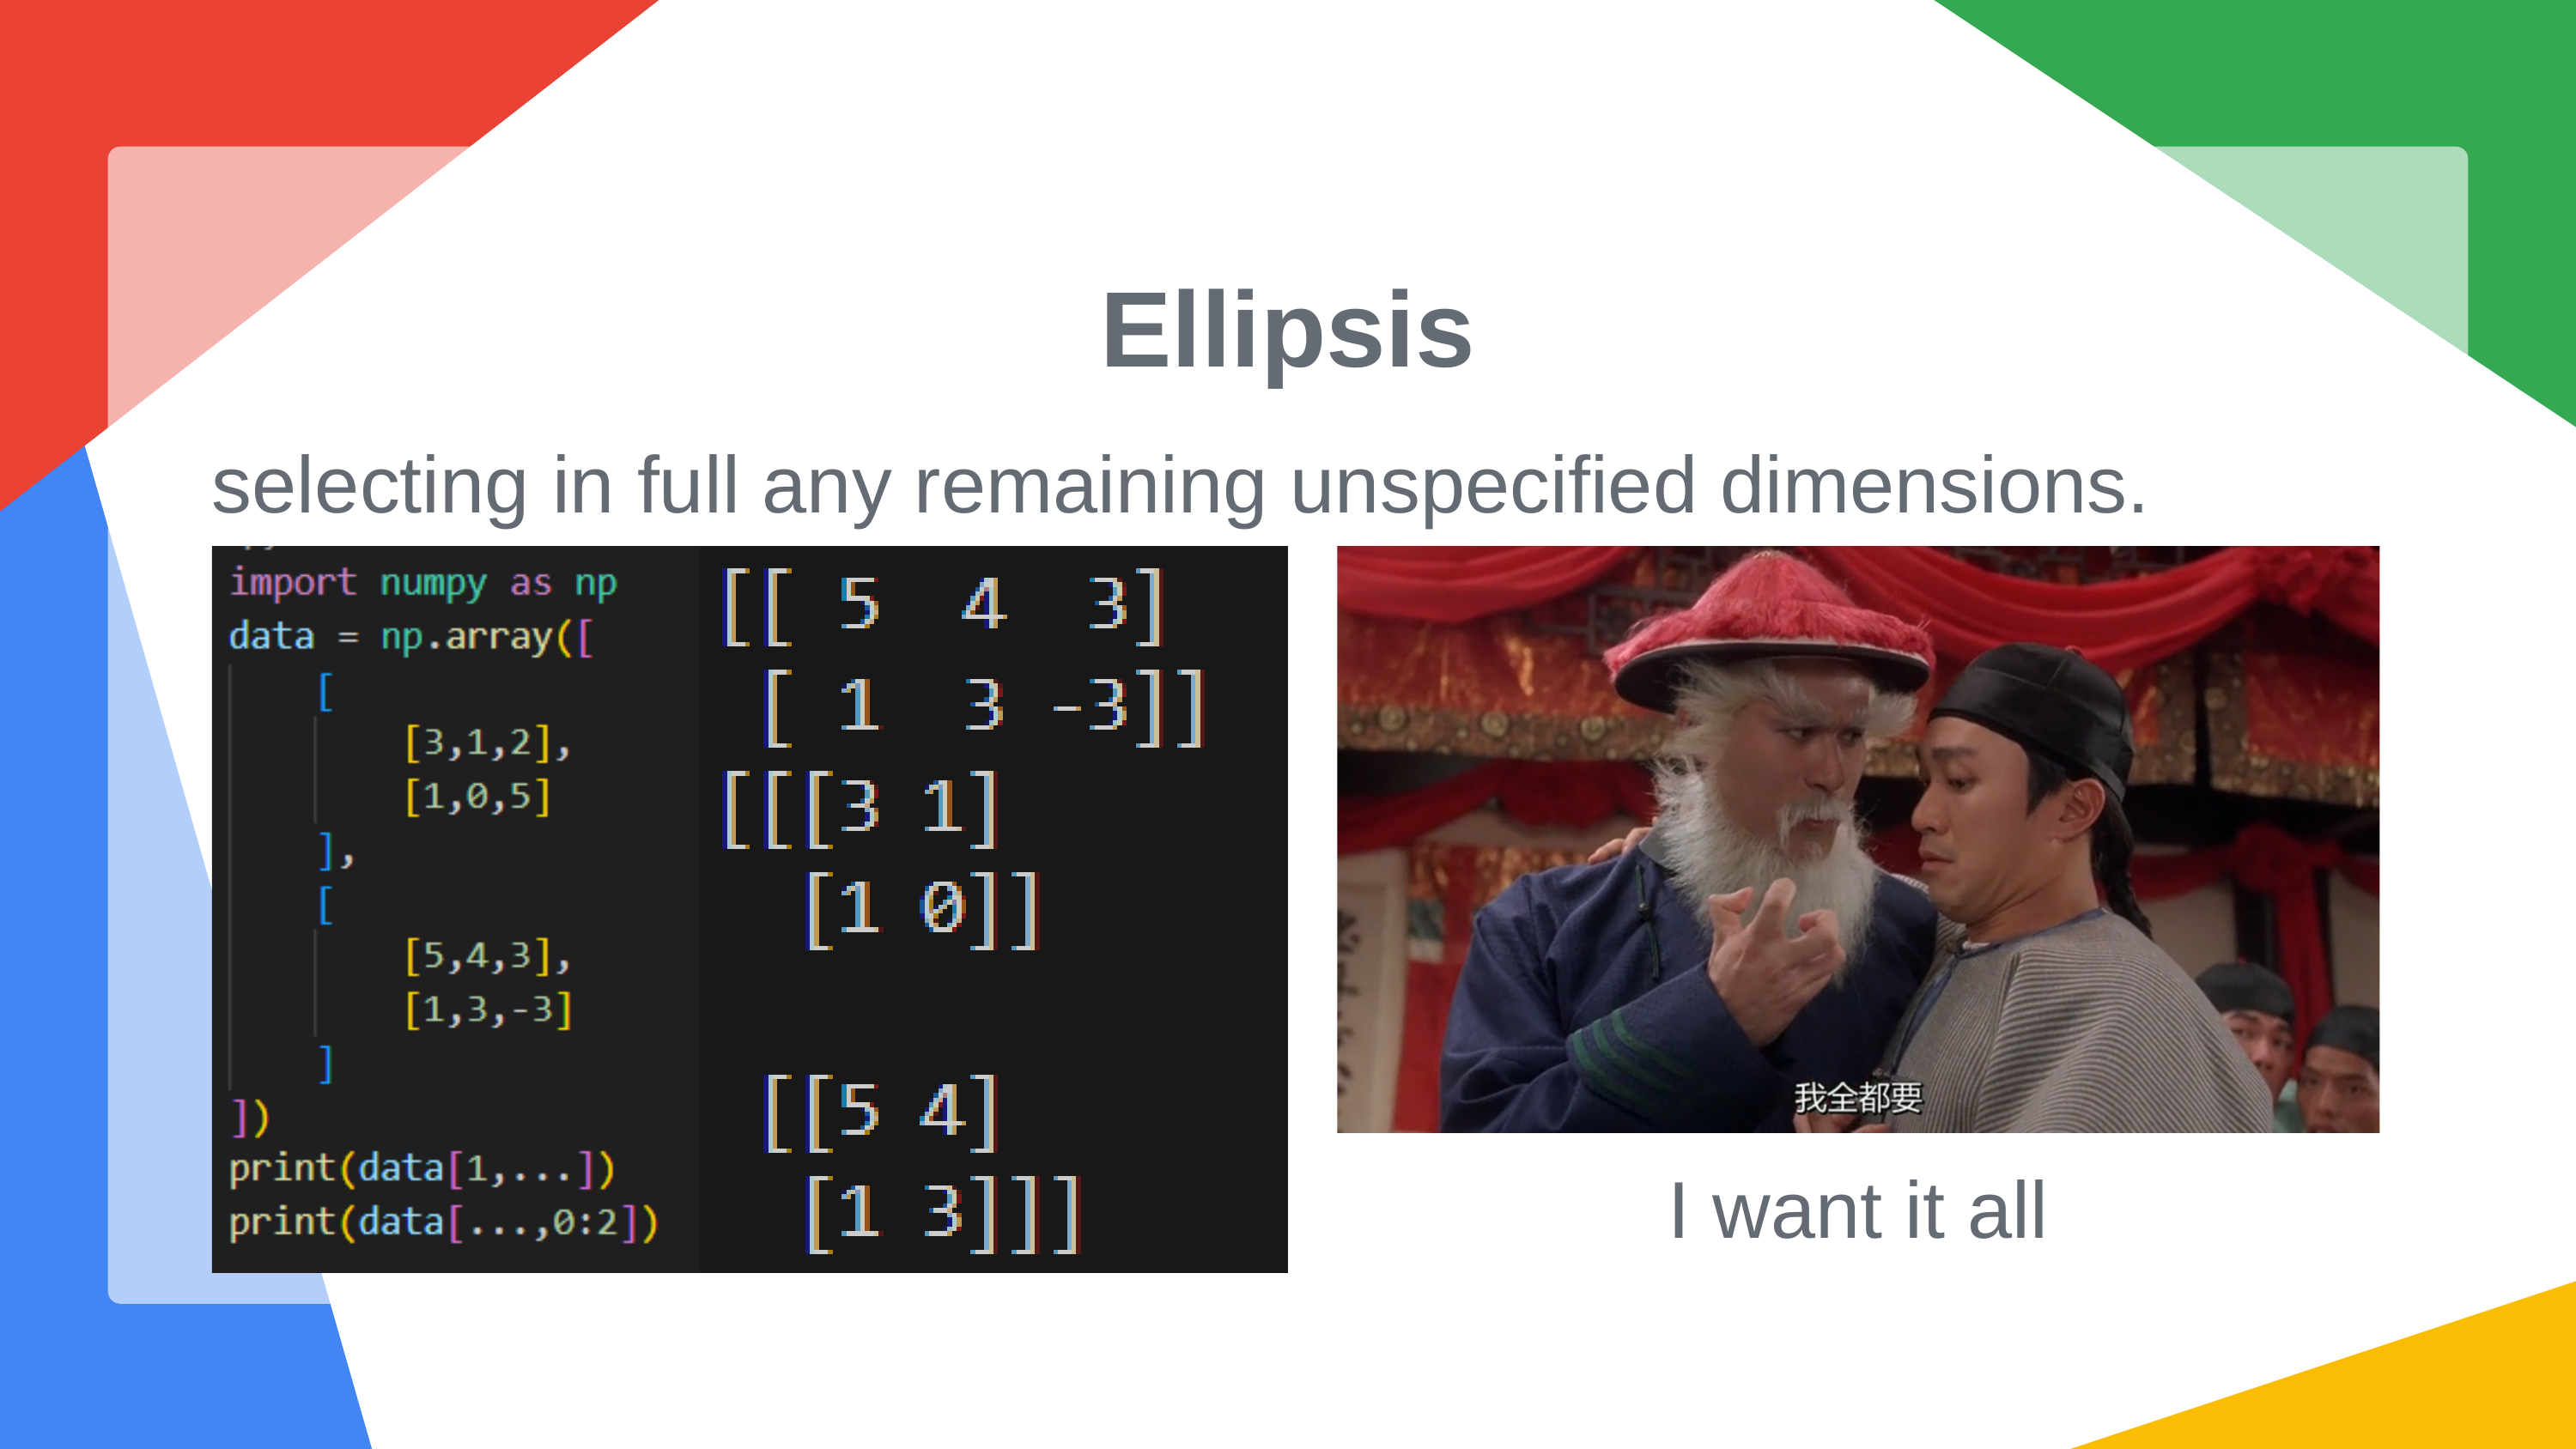

Ellipsis
selecting in full any remaining unspecified dimensions.

I want it all